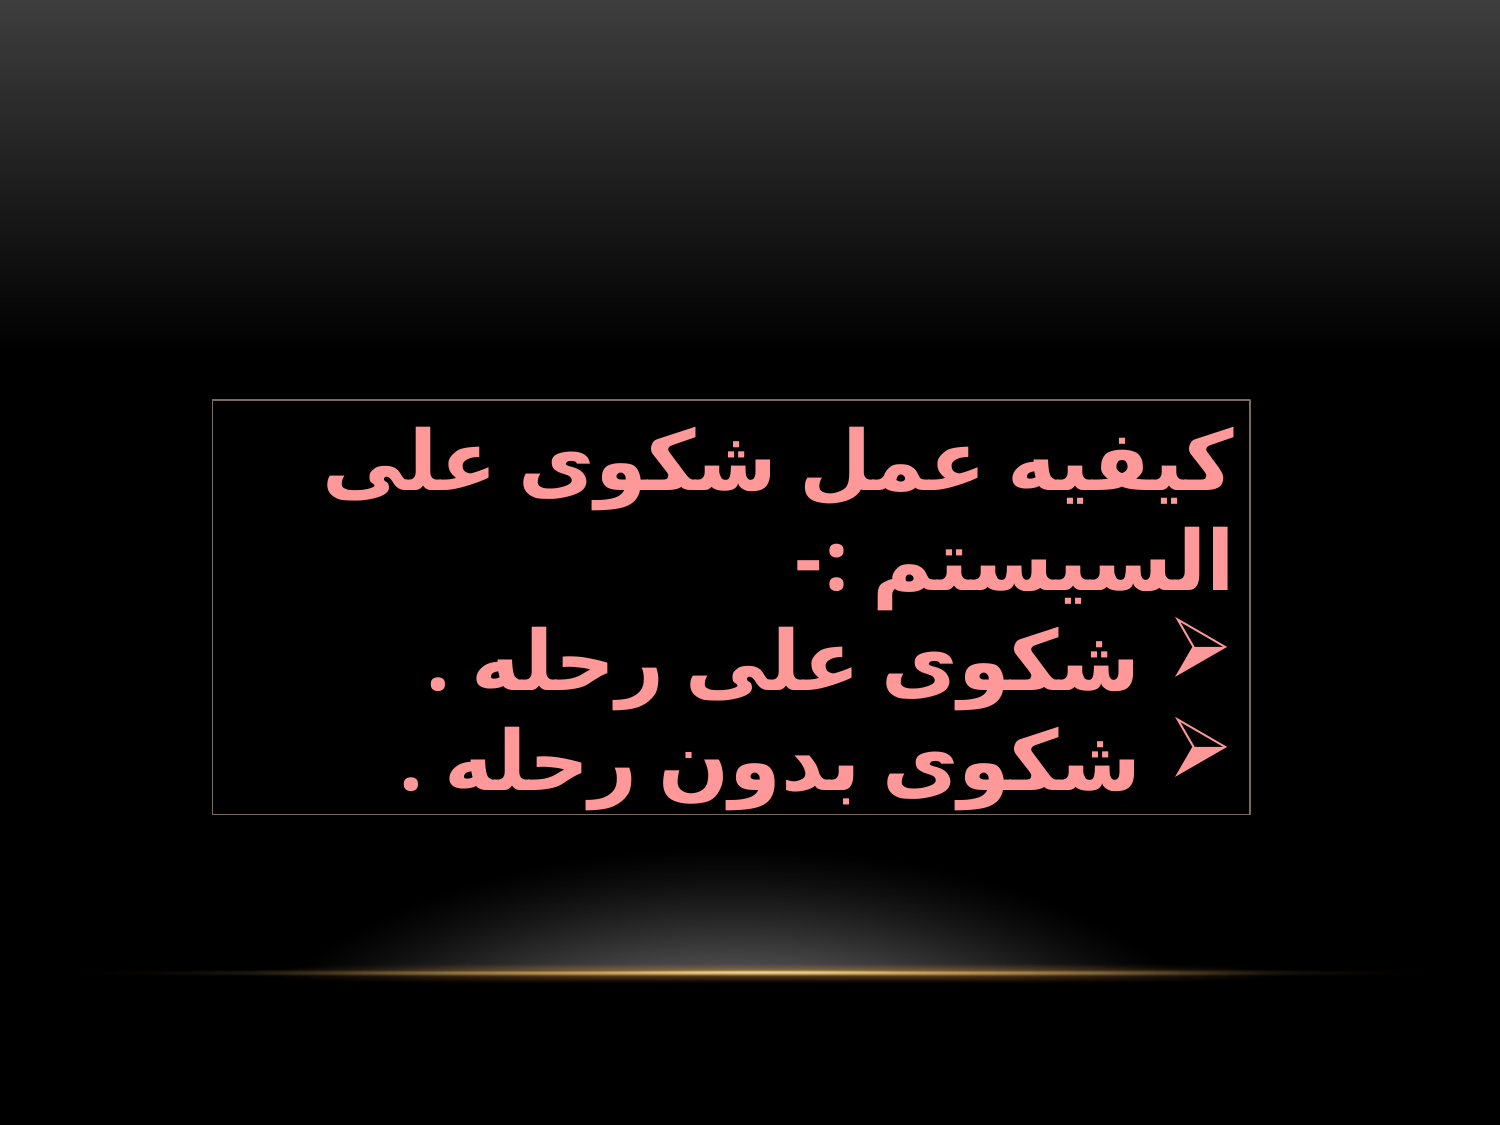

كيفيه عمل شكوى على السيستم :-
شكوى على رحله .
شكوى بدون رحله .